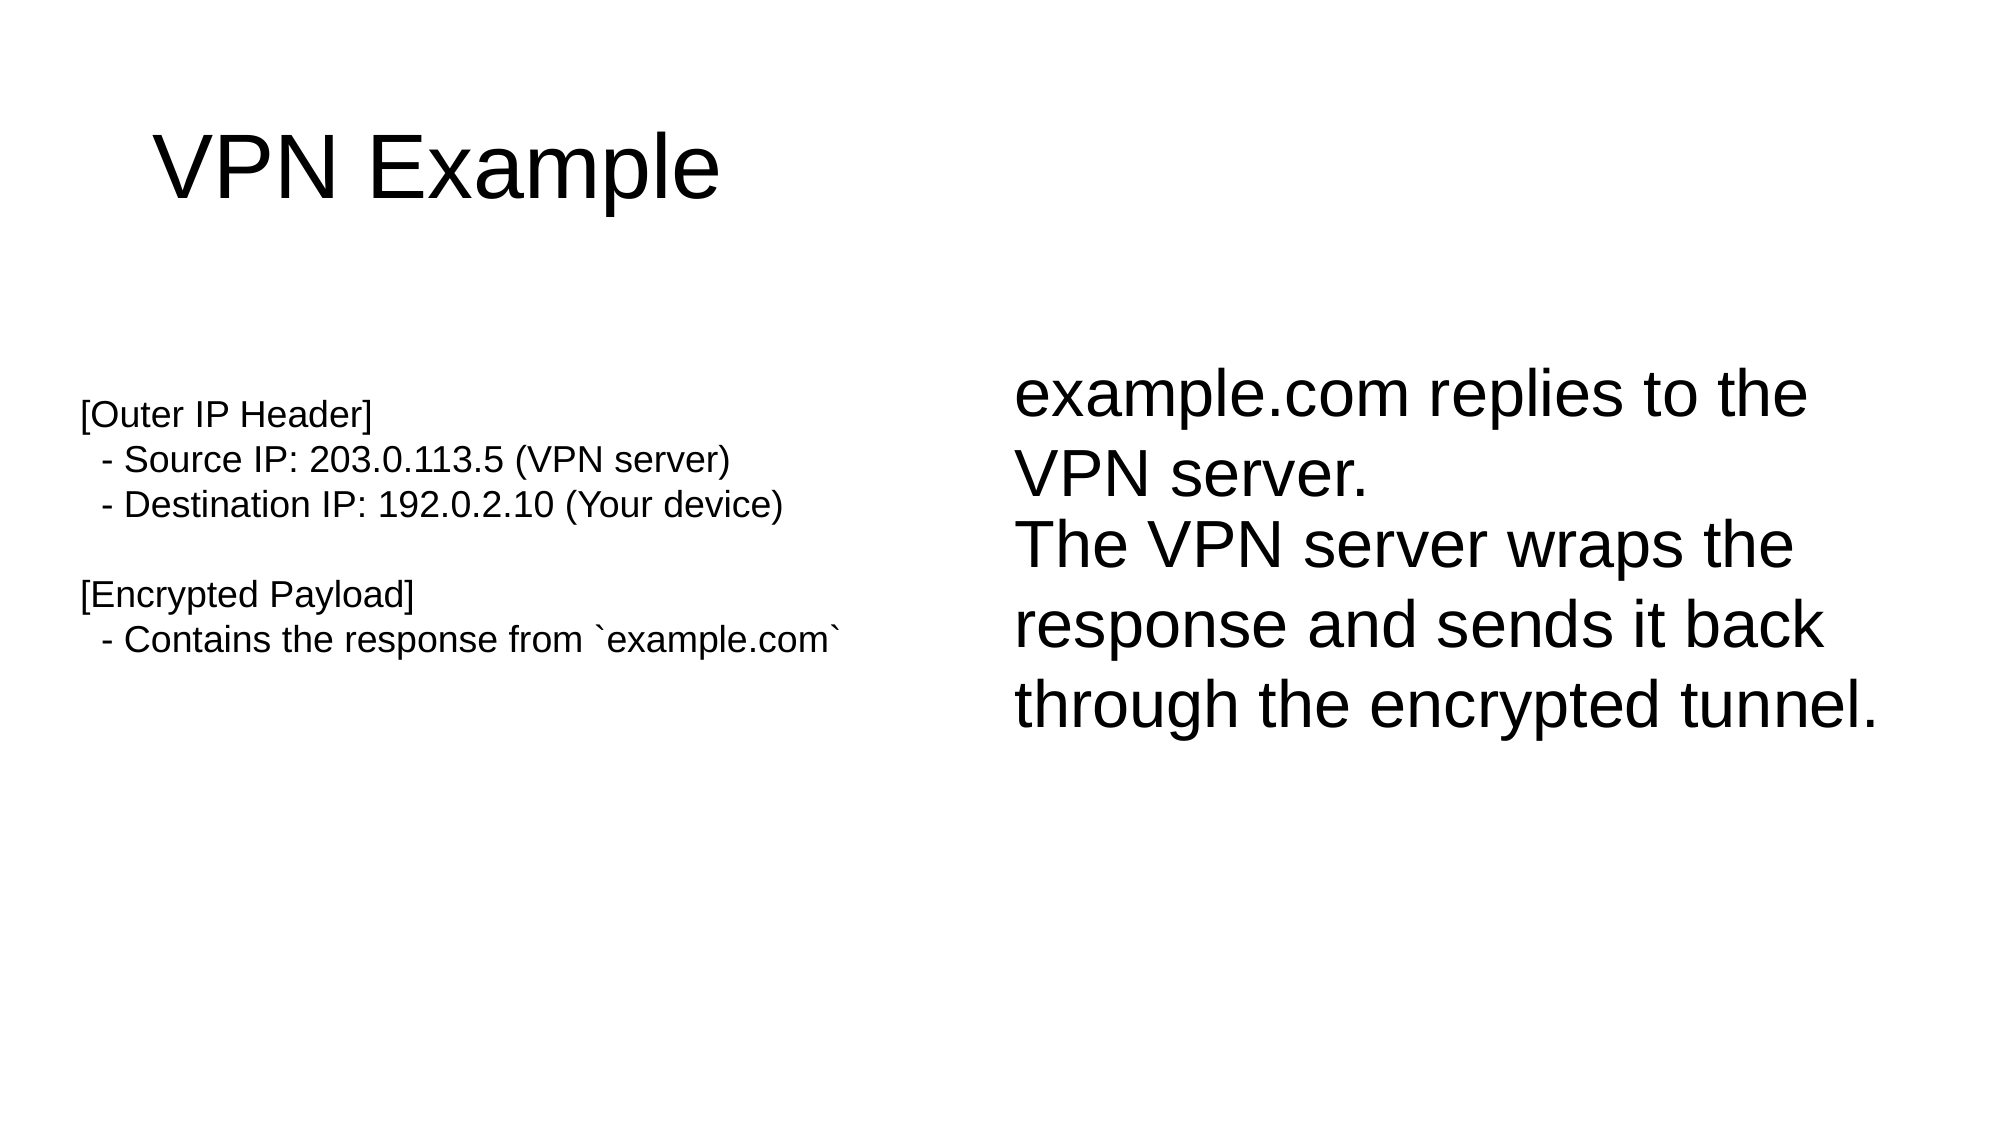

# VPN Example
example.com replies to the VPN server.
[Outer IP Header]
  - Source IP: 203.0.113.5 (VPN server)
  - Destination IP: 192.0.2.10 (Your device)

[Encrypted Payload]
  - Contains the response from `example.com`
The VPN server wraps the response and sends it back through the encrypted tunnel.